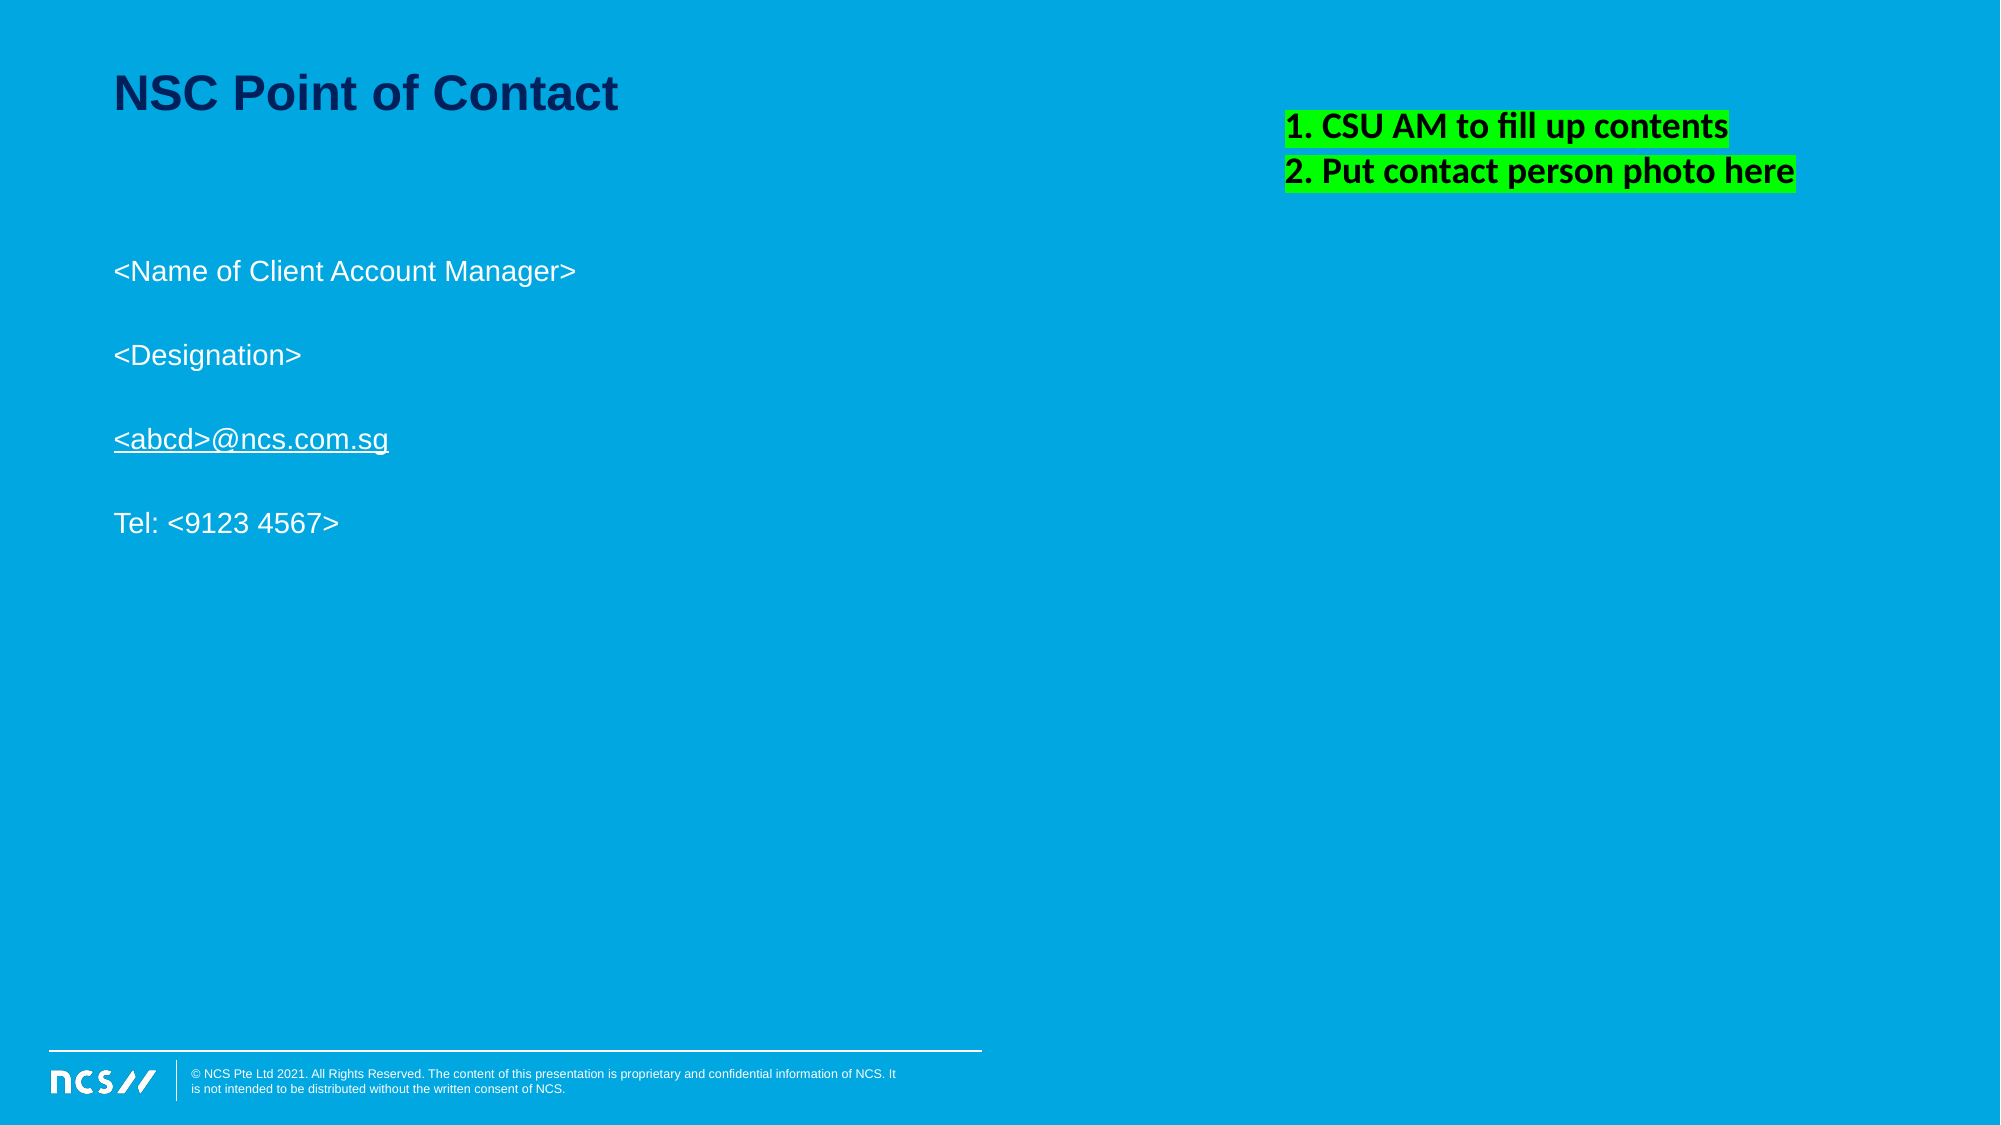

# NSC Point of Contact
1. CSU AM to fill up contents
2. Put contact person photo here
<Name of Client Account Manager>
<Designation>
<abcd>@ncs.com.sg
Tel: <9123 4567>